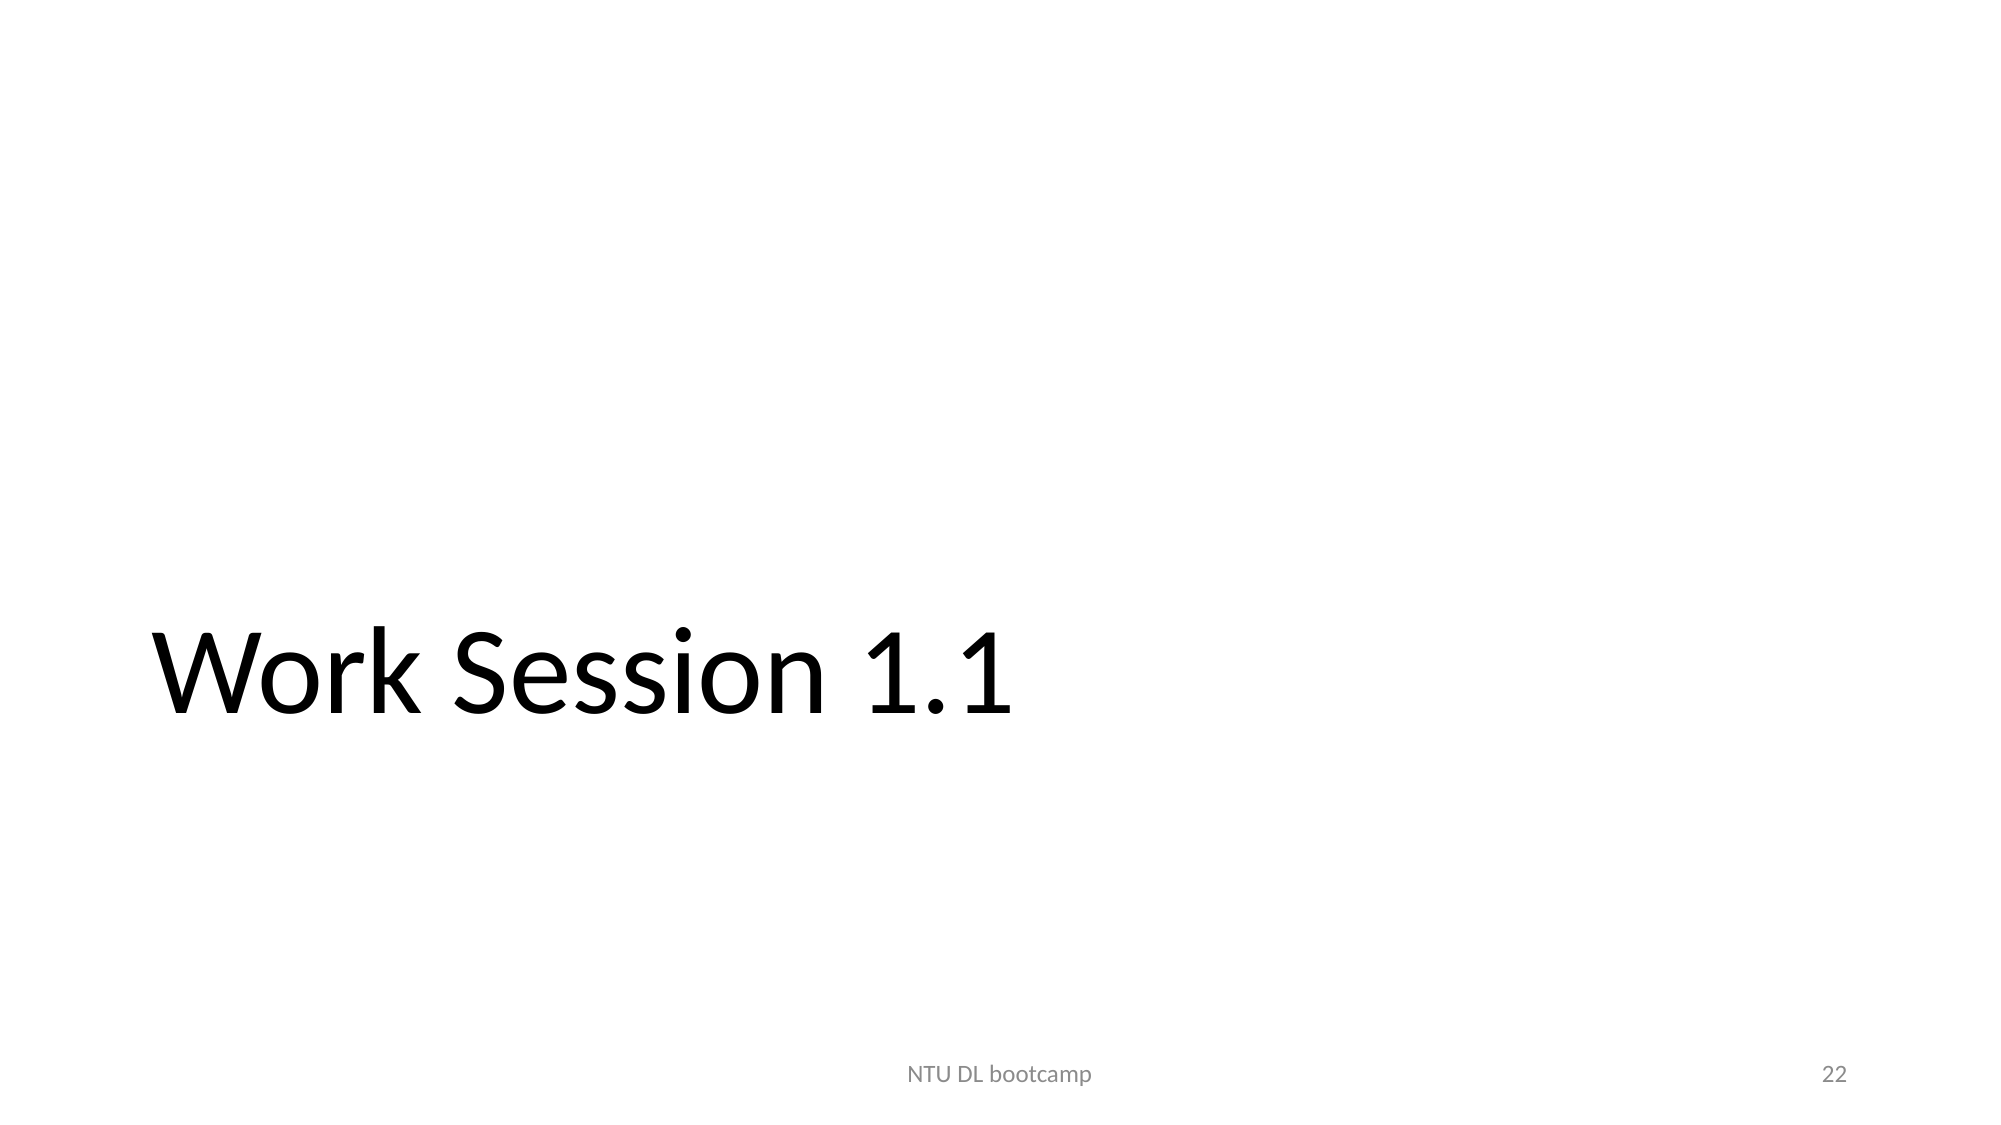

# Work Session 1.1

NTU DL bootcamp
22